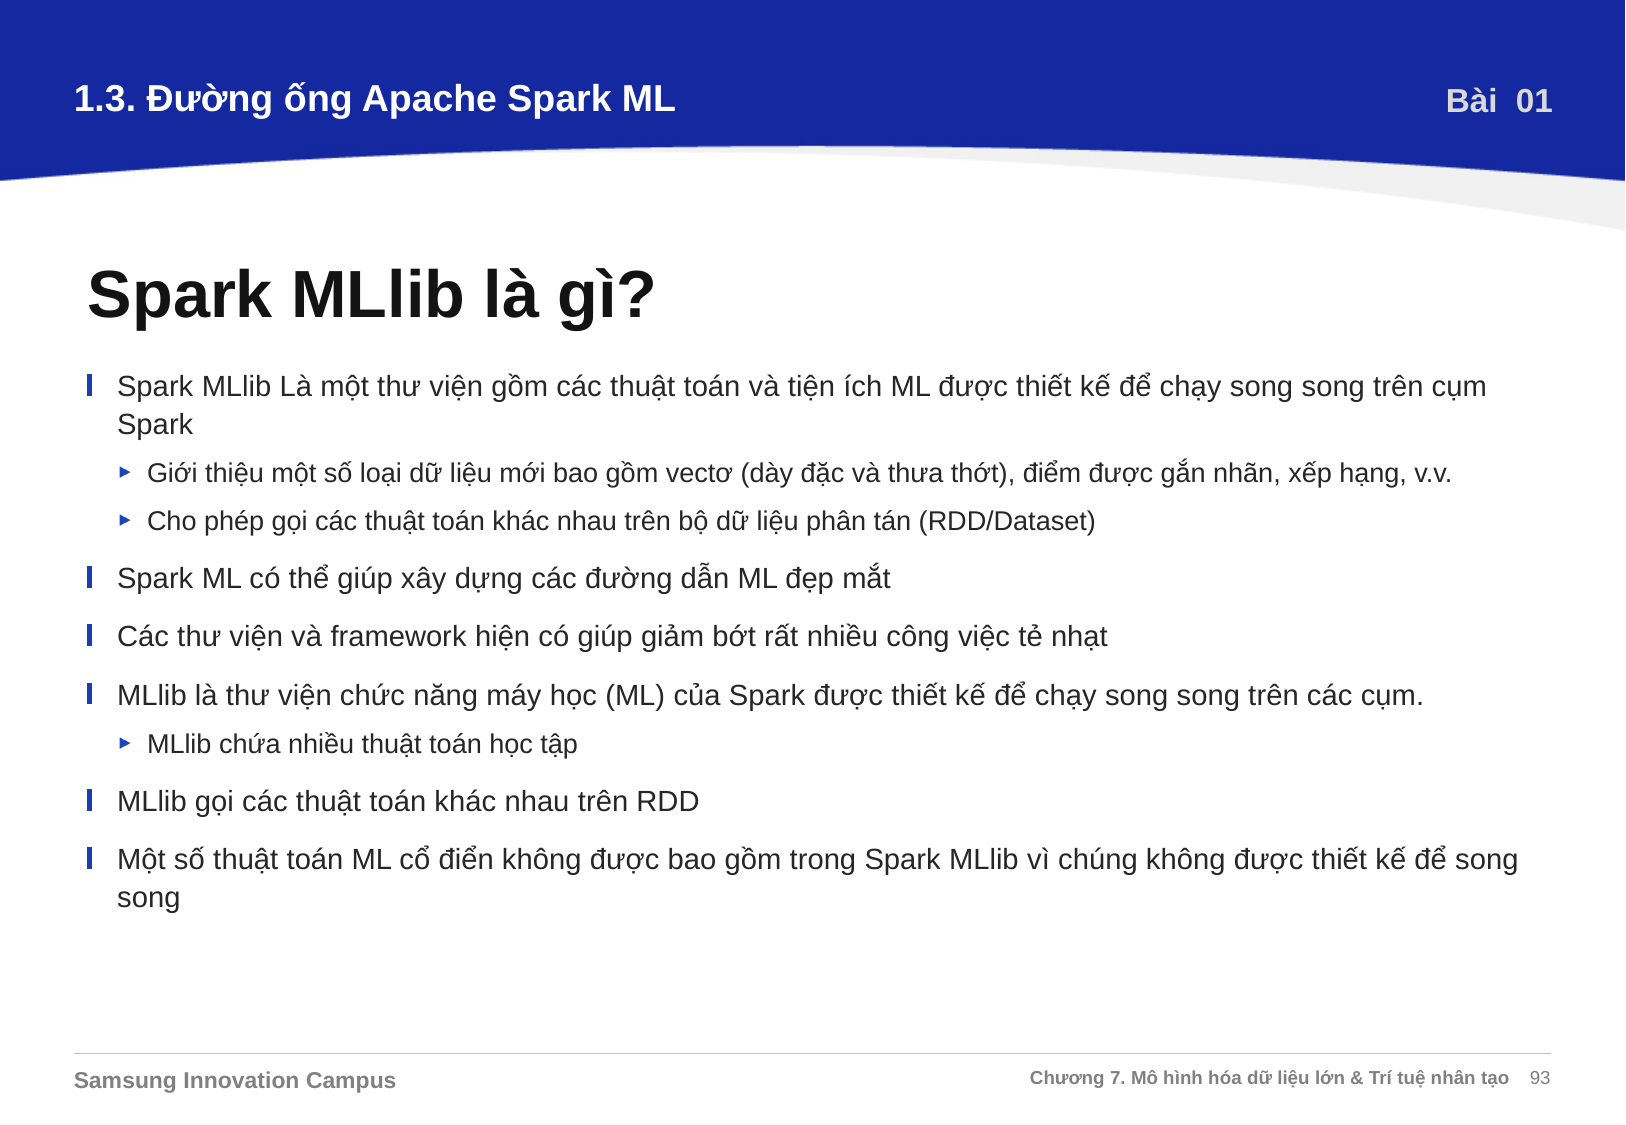

1.3. Đường ống Apache Spark ML
Bài  01
Spark MLlib là gì?
Spark MLlib Là một thư viện gồm các thuật toán và tiện ích ML được thiết kế để chạy song song trên cụm Spark
Giới thiệu một số loại dữ liệu mới bao gồm vectơ (dày đặc và thưa thớt), điểm được gắn nhãn, xếp hạng, v.v.
Cho phép gọi các thuật toán khác nhau trên bộ dữ liệu phân tán (RDD/Dataset)
Spark ML có thể giúp xây dựng các đường dẫn ML đẹp mắt
Các thư viện và framework hiện có giúp giảm bớt rất nhiều công việc tẻ nhạt
MLlib là thư viện chức năng máy học (ML) của Spark được thiết kế để chạy song song trên các cụm.
MLlib chứa nhiều thuật toán học tập
MLlib gọi các thuật toán khác nhau trên RDD
Một số thuật toán ML cổ điển không được bao gồm trong Spark MLlib vì chúng không được thiết kế để song song